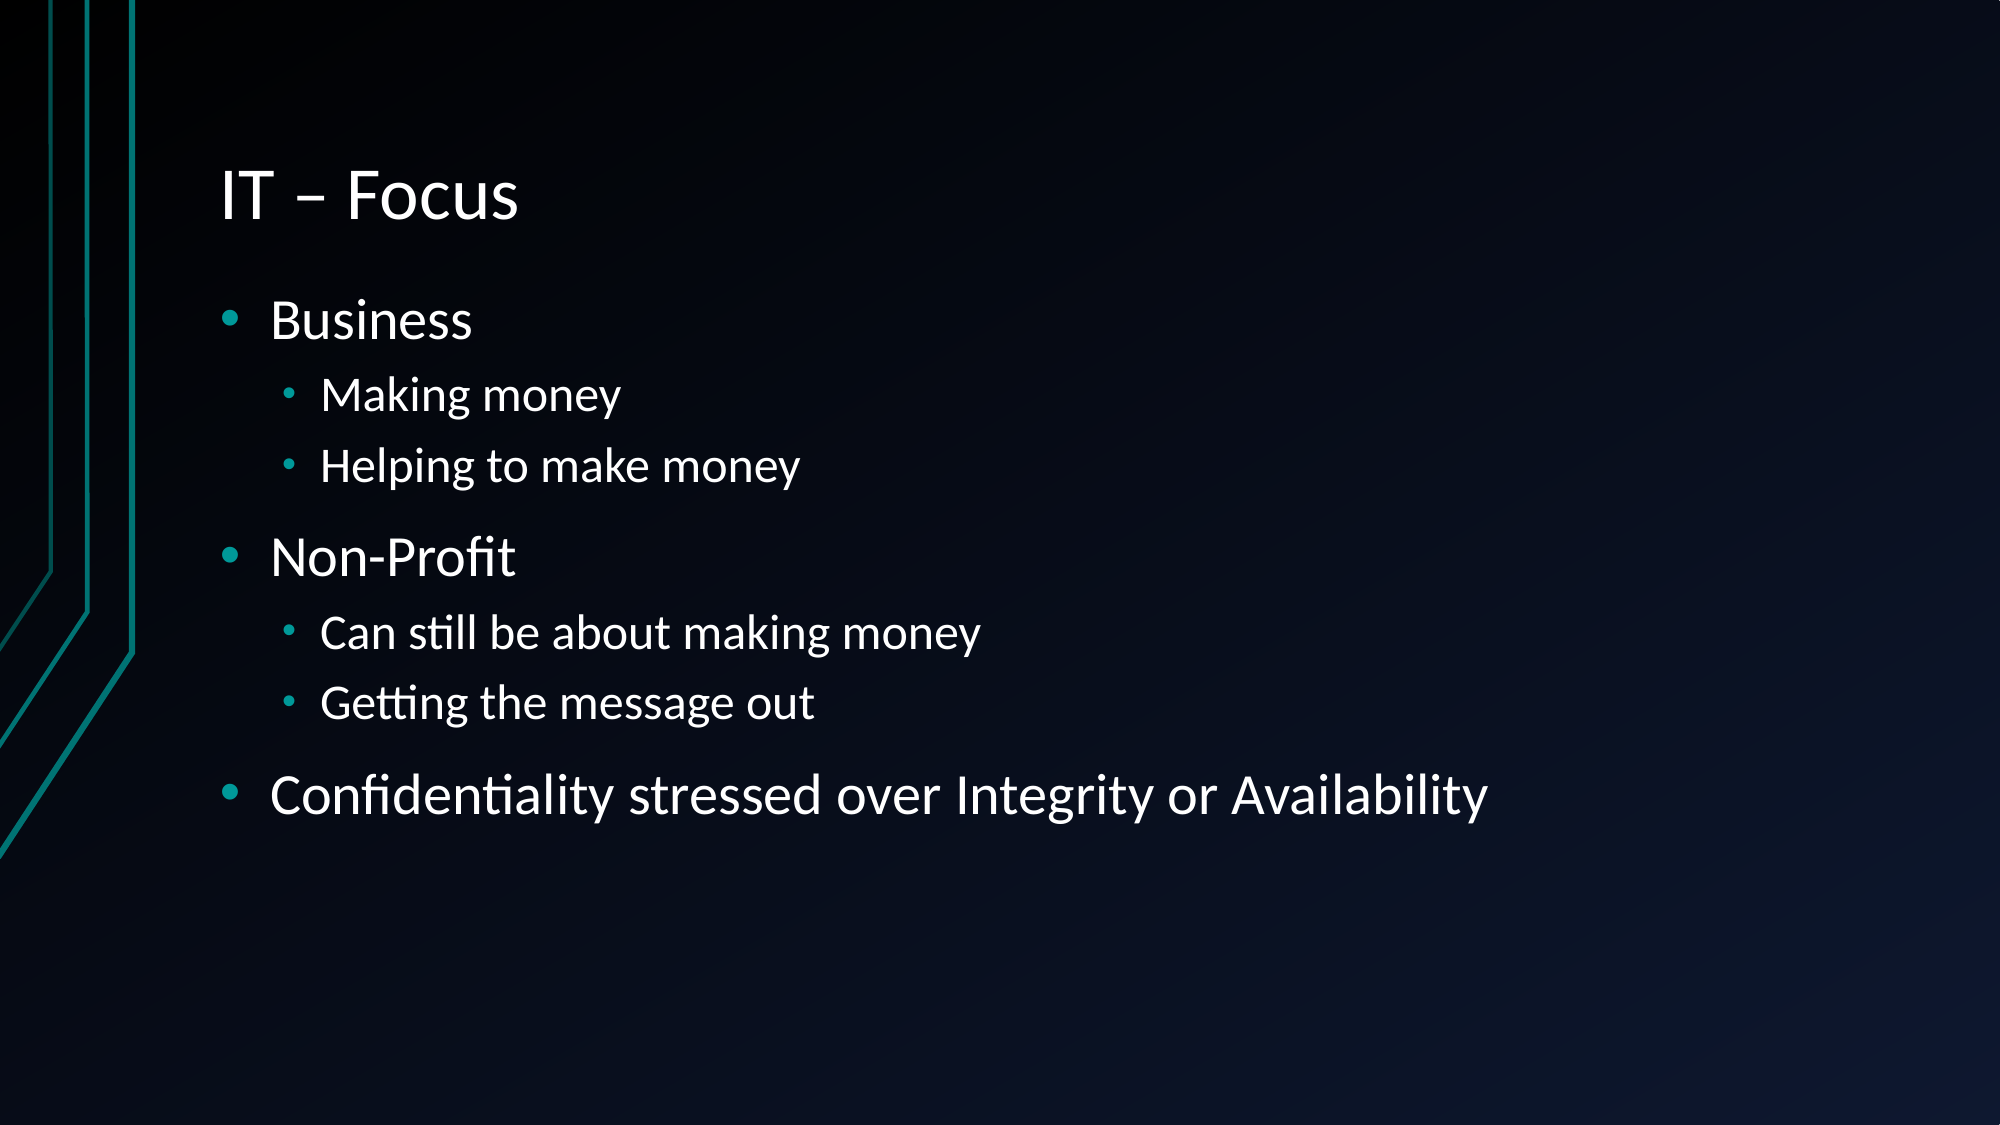

# IT – Focus
Business
Making money
Helping to make money
Non-Profit
Can still be about making money
Getting the message out
Confidentiality stressed over Integrity or Availability